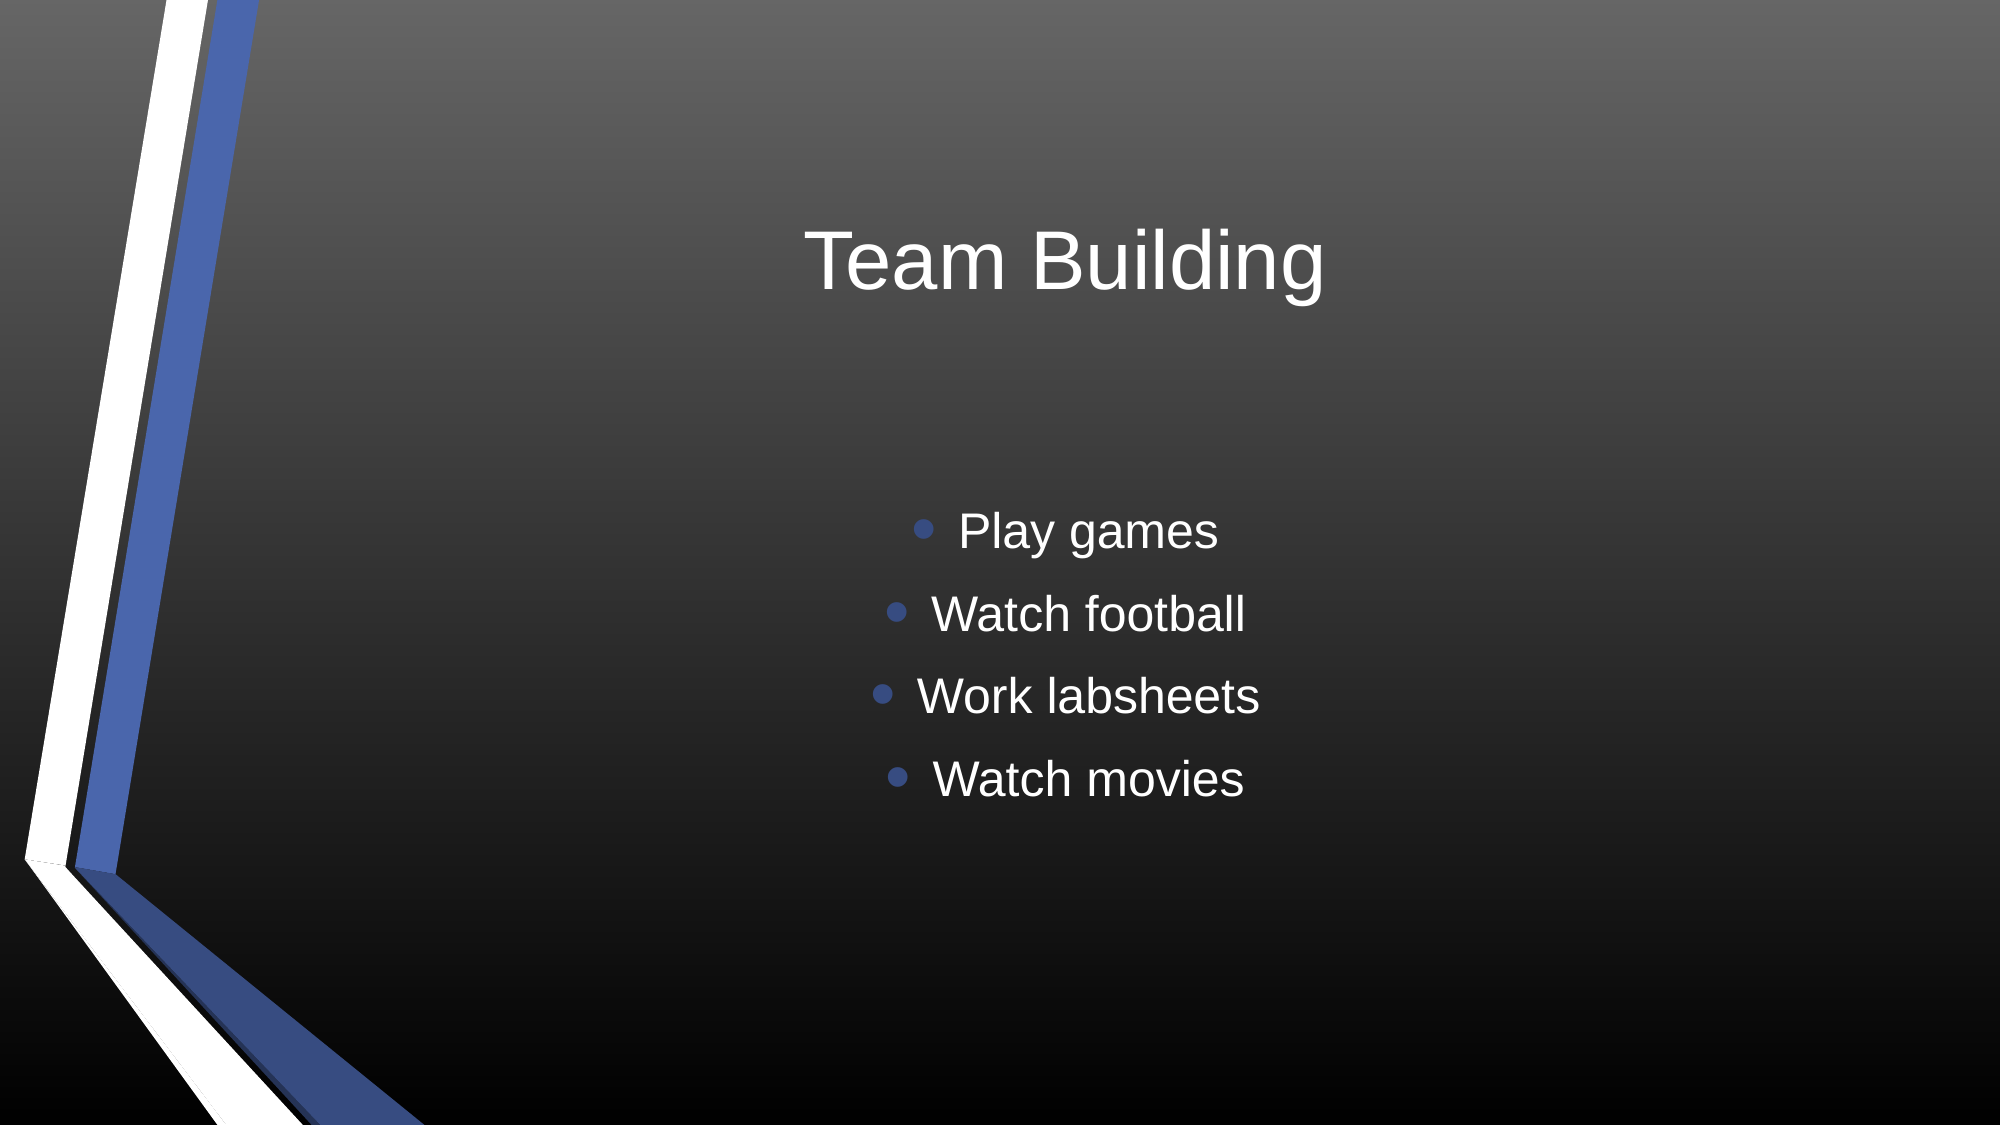

# Team Building
Play games
Watch football
Work labsheets
Watch movies